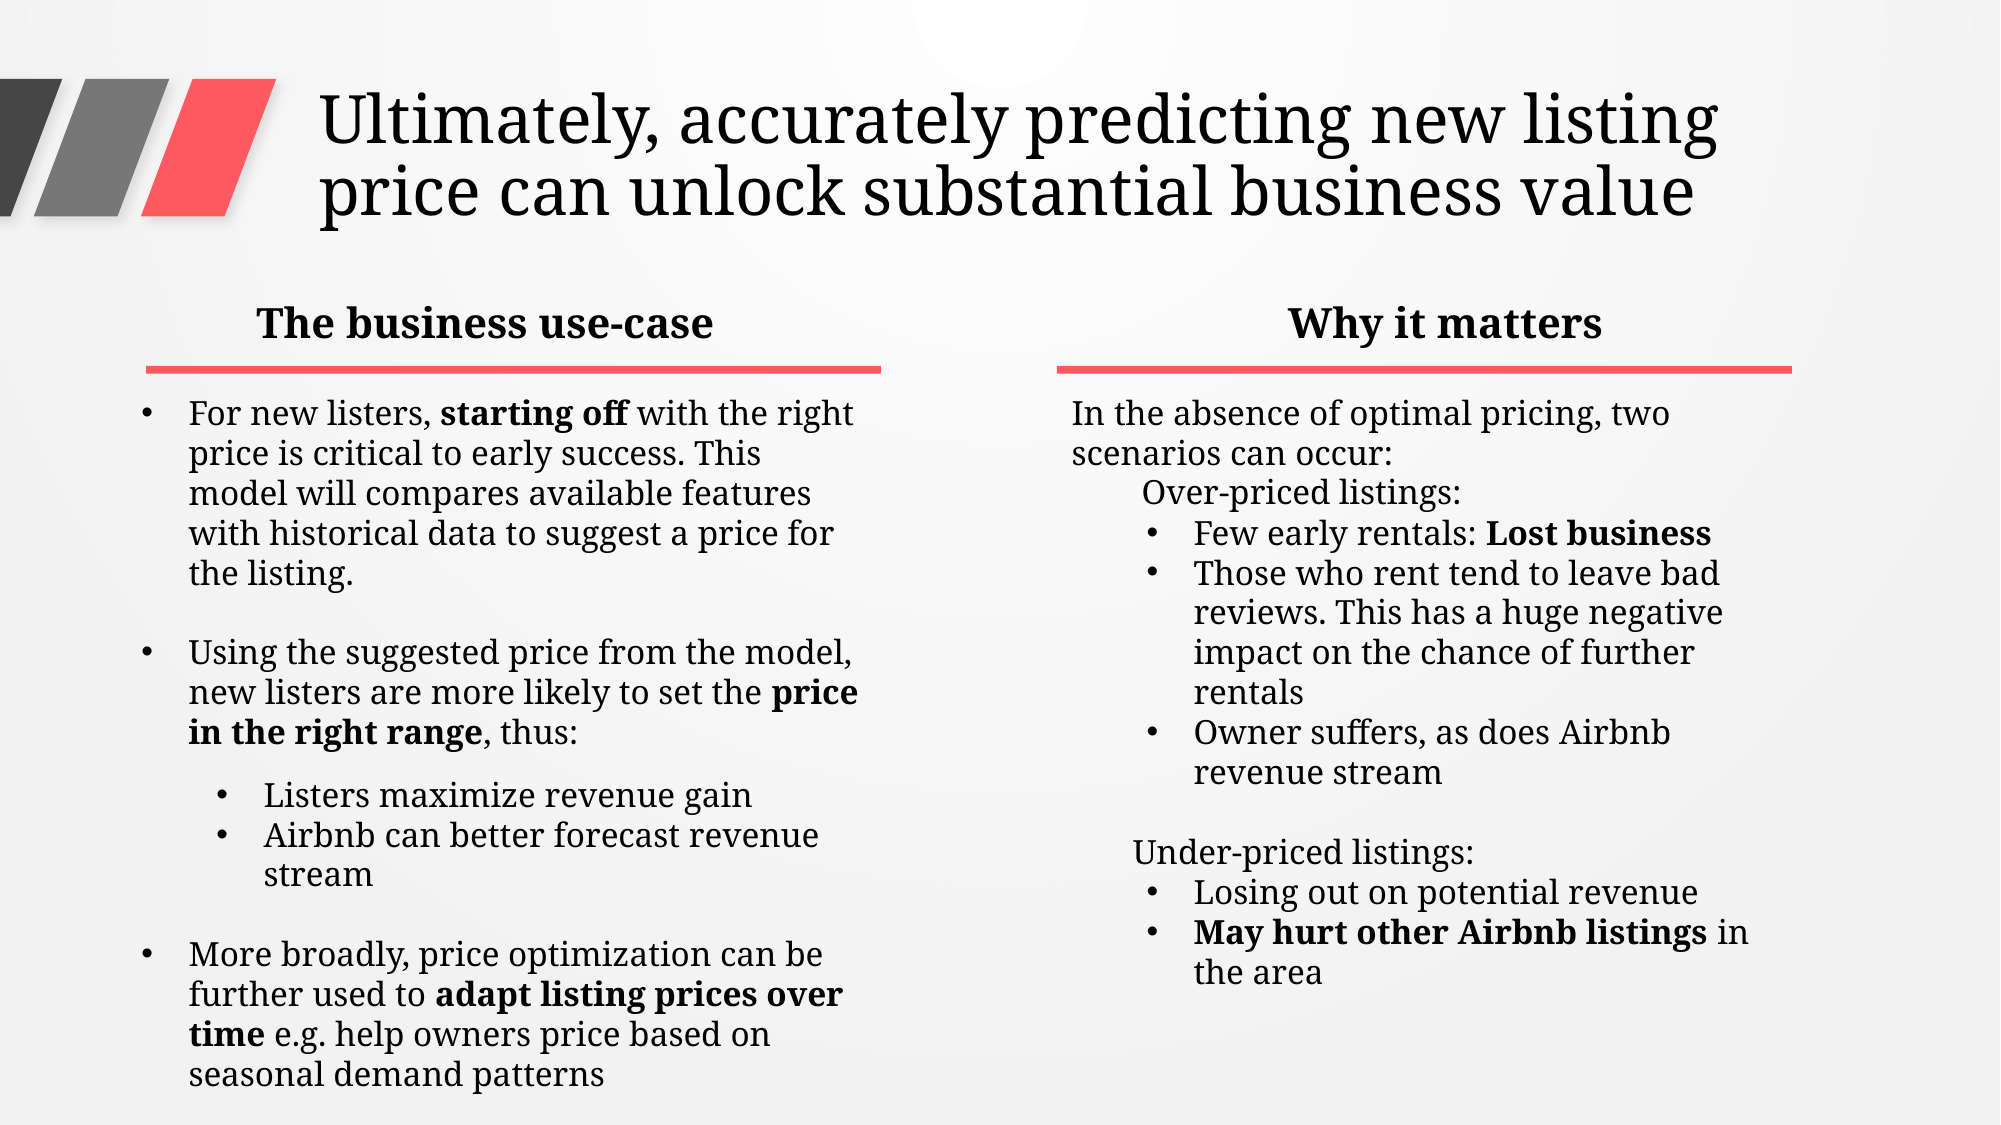

Ultimately, accurately predicting new listing price can unlock substantial business value
The business use-case
Why it matters

For new listers, starting off with the right price is critical to early success. This model will compares available features with historical data to suggest a price for the listing.

Using the suggested price from the model, new listers are more likely to set the price in the right range, thus:

Listers maximize revenue gain
Airbnb can better forecast revenue stream

More broadly, price optimization can be further used to adapt listing prices over time e.g. help owners price based on seasonal demand patterns

In the absence of optimal pricing, two scenarios can occur:
        Over-priced listings:
Few early rentals: Lost business
Those who rent tend to leave bad reviews. This has a huge negative impact on the chance of further rentals
Owner suffers, as does Airbnb revenue stream

       Under-priced listings:
Losing out on potential revenue
May hurt other Airbnb listings in the area